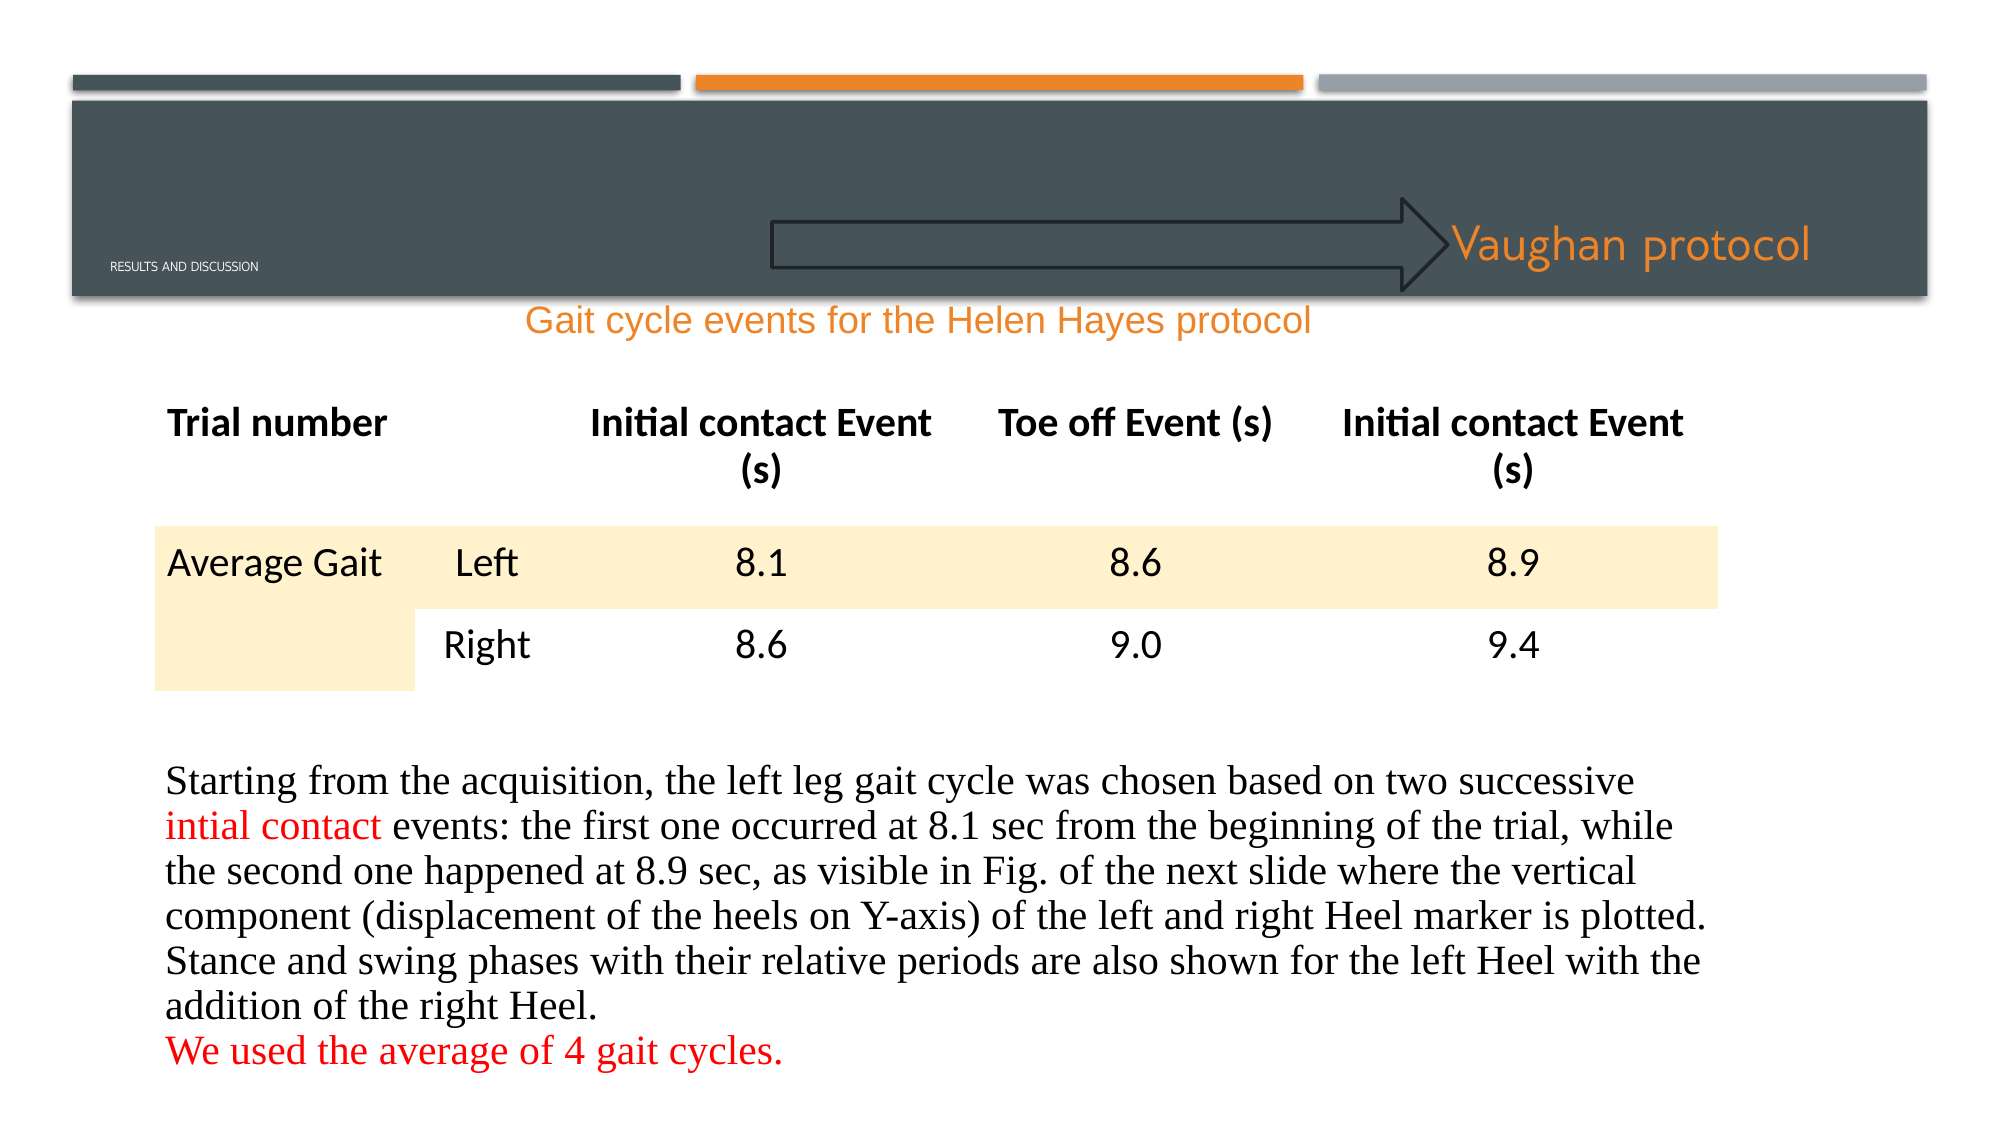

Vaughan protocol
# Results and discussion
Gait cycle events for the Helen Hayes protocol
| Trial number |  | Initial contact Event (s) | Toe off Event (s) | Initial contact Event (s) |
| --- | --- | --- | --- | --- |
| Average Gait | Left | 8.1 | 8.6 | 8.9 |
|  | Right | 8.6 | 9.0 | 9.4 |
Starting from the acquisition, the left leg gait cycle was chosen based on two successive intial contact events: the first one occurred at 8.1 sec from the beginning of the trial, while the second one happened at 8.9 sec, as visible in Fig. of the next slide where the vertical component (displacement of the heels on Y-axis) of the left and right Heel marker is plotted. Stance and swing phases with their relative periods are also shown for the left Heel with the addition of the right Heel.
We used the average of 4 gait cycles.